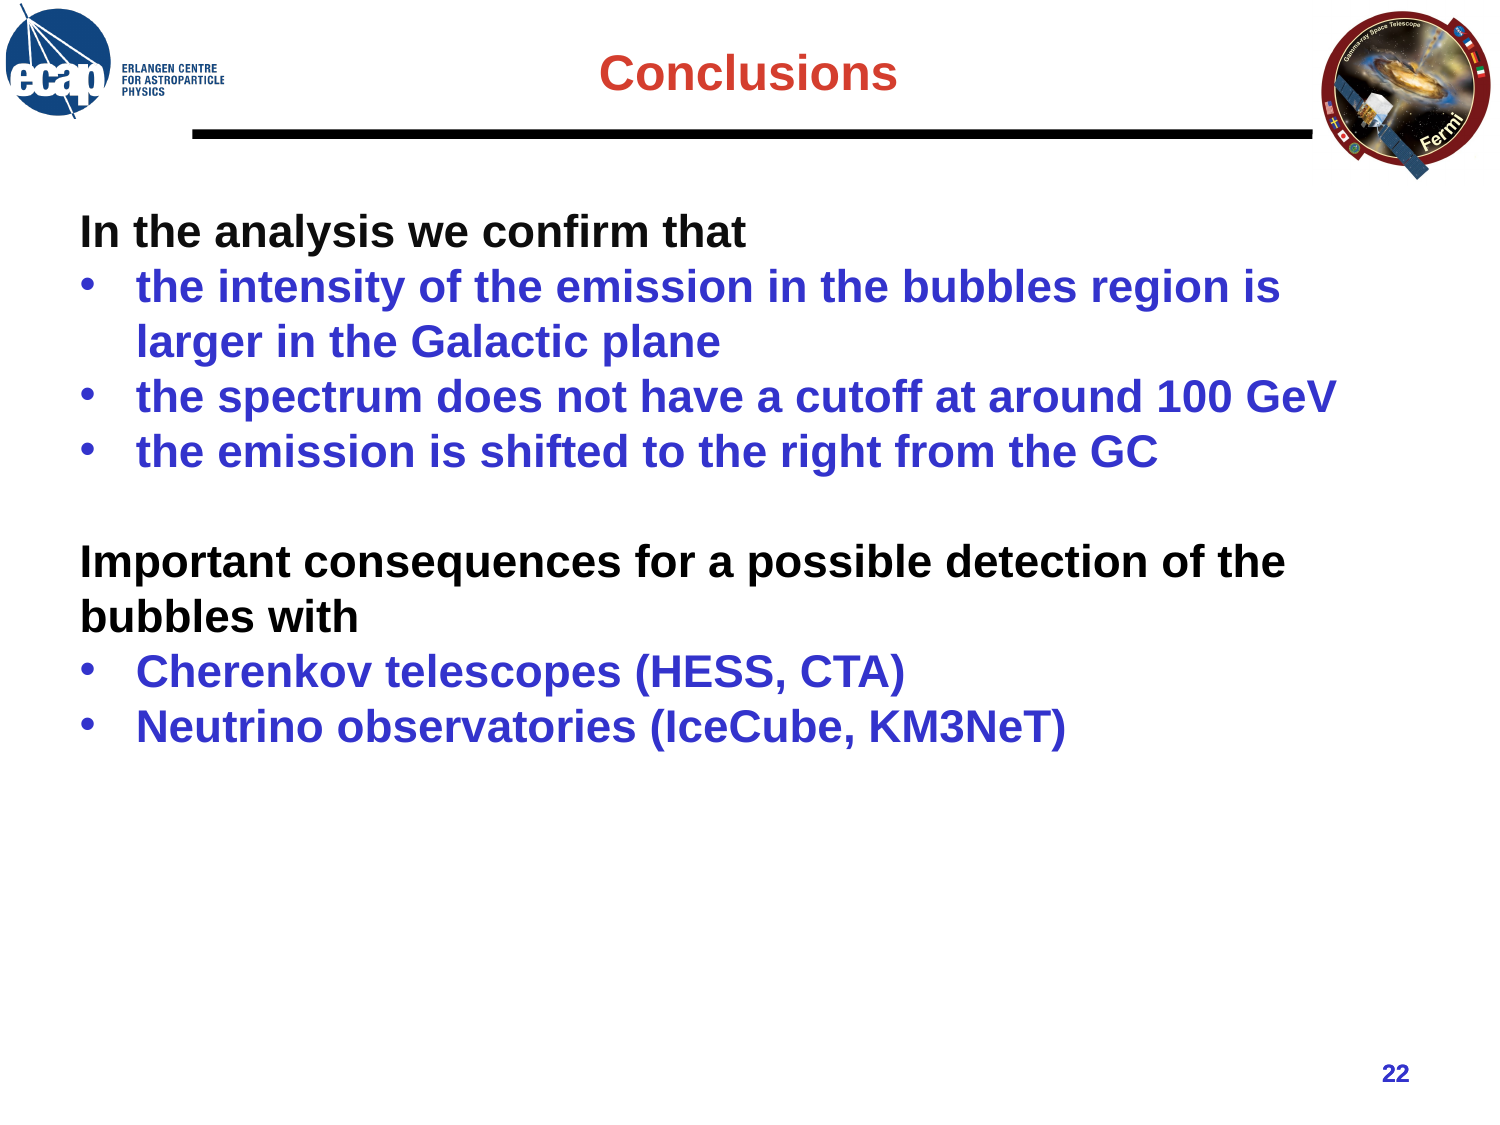

Conclusions
In the analysis we confirm that
the intensity of the emission in the bubbles region is larger in the Galactic plane
the spectrum does not have a cutoff at around 100 GeV
the emission is shifted to the right from the GC

Important consequences for a possible detection of the bubbles with
Cherenkov telescopes (HESS, CTA)
Neutrino observatories (IceCube, KM3NeT)
22
22